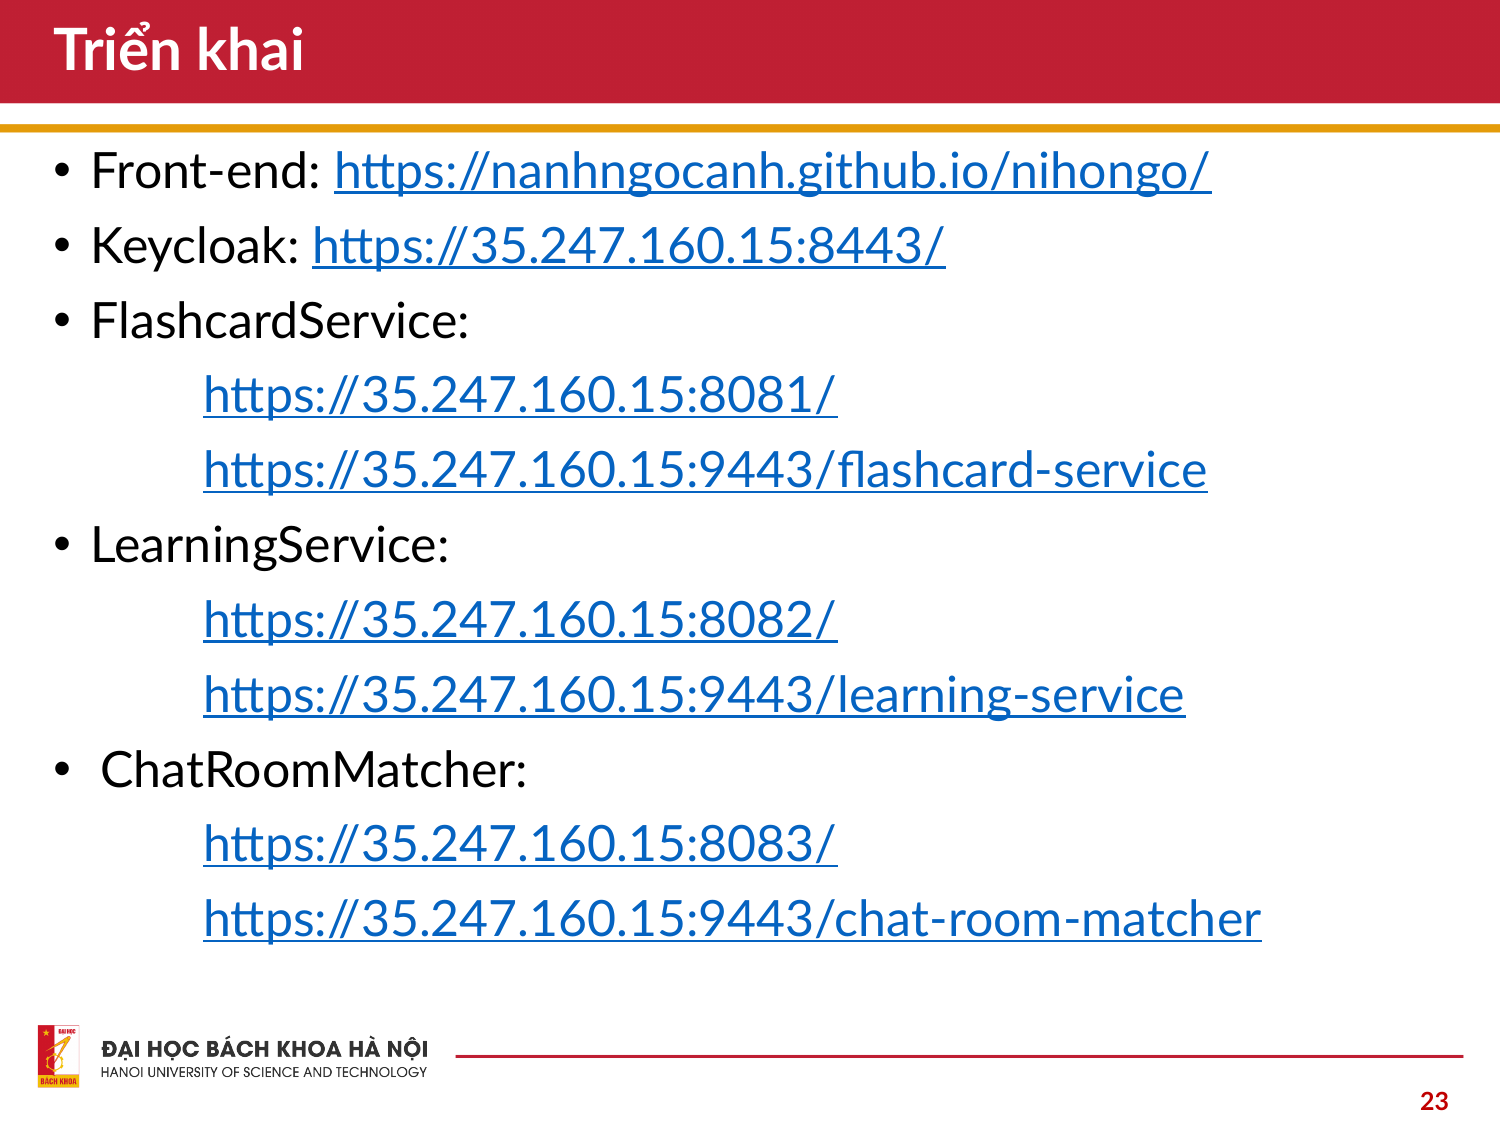

# Triển khai
Front-end: https://nanhngocanh.github.io/nihongo/
Keycloak: https://35.247.160.15:8443/
FlashcardService:
	https://35.247.160.15:8081/
	https://35.247.160.15:9443/flashcard-service
LearningService:
	https://35.247.160.15:8082/
	https://35.247.160.15:9443/learning-service
ChatRoomMatcher:
	https://35.247.160.15:8083/
	https://35.247.160.15:9443/chat-room-matcher

23